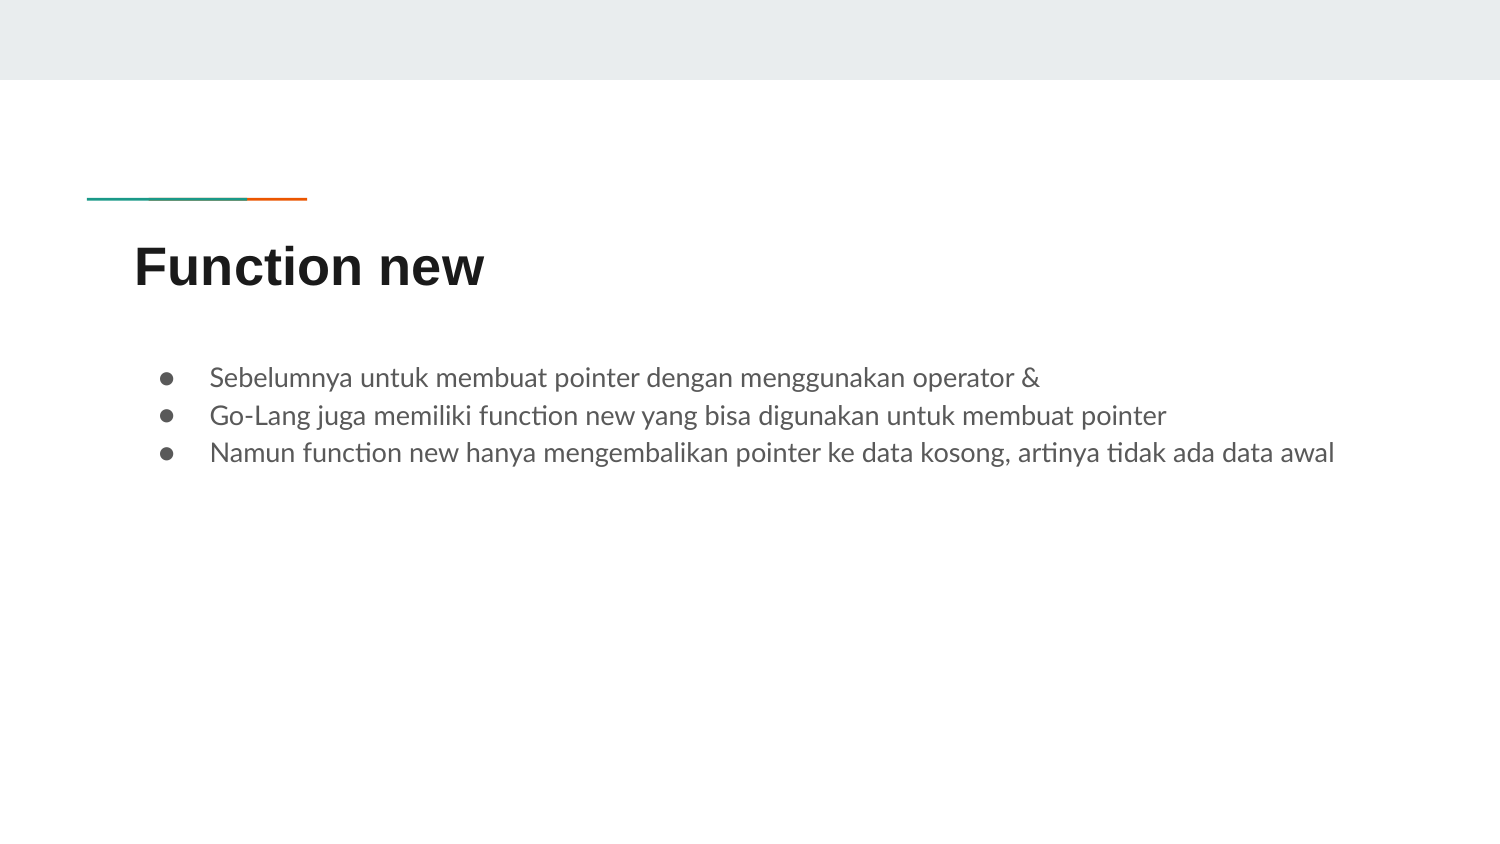

# Function new
Sebelumnya untuk membuat pointer dengan menggunakan operator &
Go-Lang juga memiliki function new yang bisa digunakan untuk membuat pointer
Namun function new hanya mengembalikan pointer ke data kosong, artinya tidak ada data awal